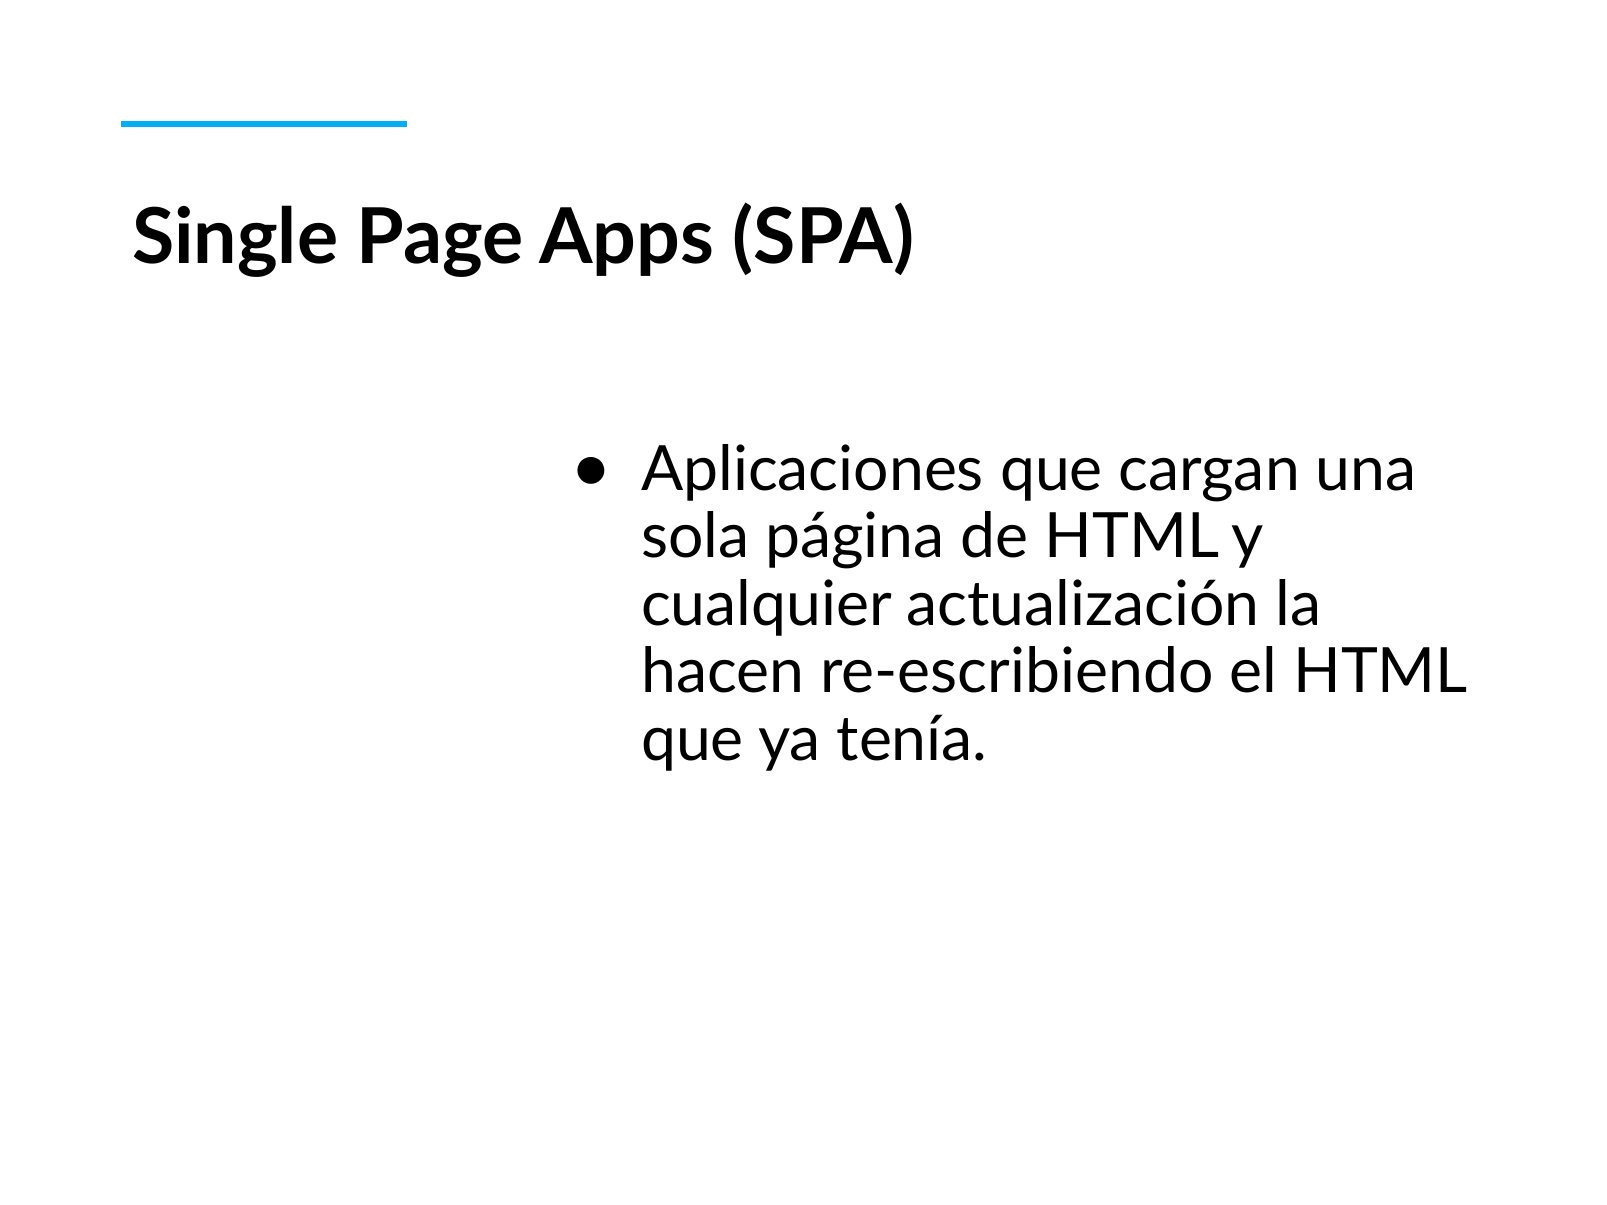

# Single Page Apps (SPA)
Aplicaciones que cargan una sola página de HTML y cualquier actualización la hacen re-escribiendo el HTML que ya tenía.